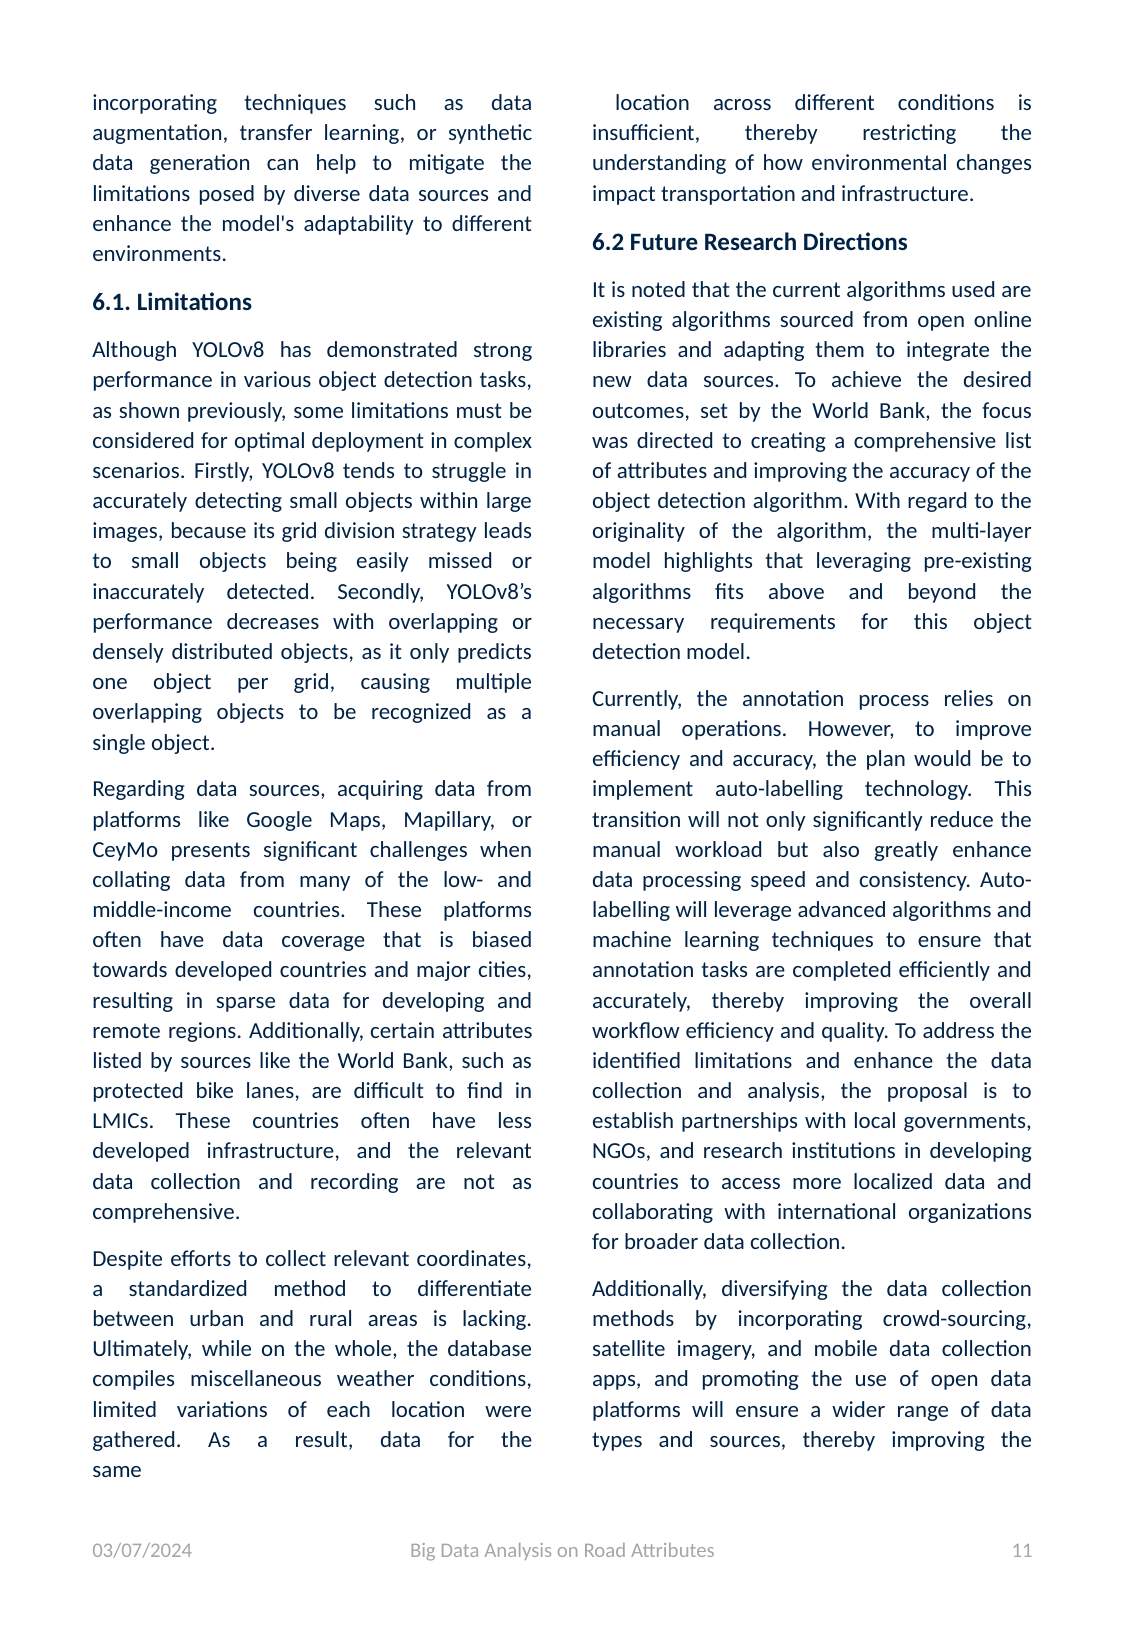

incorporating techniques such as data augmentation, transfer learning, or synthetic data generation can help to mitigate the limitations posed by diverse data sources and enhance the model's adaptability to different environments.
6.1. Limitations
Although YOLOv8 has demonstrated strong performance in various object detection tasks, as shown previously, some limitations must be considered for optimal deployment in complex scenarios. Firstly, YOLOv8 tends to struggle in accurately detecting small objects within large images, because its grid division strategy leads to small objects being easily missed or inaccurately detected. Secondly, YOLOv8’s performance decreases with overlapping or densely distributed objects, as it only predicts one object per grid, causing multiple overlapping objects to be recognized as a single object.
Regarding data sources, acquiring data from platforms like Google Maps, Mapillary, or CeyMo presents significant challenges when collating data from many of the low- and middle-income countries. These platforms often have data coverage that is biased towards developed countries and major cities, resulting in sparse data for developing and remote regions. Additionally, certain attributes listed by sources like the World Bank, such as protected bike lanes, are difficult to find in LMICs. These countries often have less developed infrastructure, and the relevant data collection and recording are not as comprehensive.
Despite efforts to collect relevant coordinates, a standardized method to differentiate between urban and rural areas is lacking. Ultimately, while on the whole, the database compiles miscellaneous weather conditions, limited variations of each location were gathered. As a result, data for the same             ;
 location across different conditions is insufficient, thereby restricting the understanding of how environmental changes impact transportation and infrastructure.
6.2 Future Research Directions
It is noted that the current algorithms used are existing algorithms sourced from open online libraries and adapting them to integrate the new data sources. To achieve the desired outcomes, set by the World Bank, the focus was directed to creating a comprehensive list of attributes and improving the accuracy of the object detection algorithm. With regard to the originality of the algorithm, the multi-layer model highlights that leveraging pre-existing algorithms fits above and beyond the necessary requirements for this object detection model.
Currently, the annotation process relies on manual operations. However, to improve efficiency and accuracy, the plan would be to implement auto-labelling technology. This transition will not only significantly reduce the manual workload but also greatly enhance data processing speed and consistency. Auto-labelling will leverage advanced algorithms and machine learning techniques to ensure that annotation tasks are completed efficiently and accurately, thereby improving the overall workflow efficiency and quality. To address the identified limitations and enhance the data collection and analysis, the proposal is to establish partnerships with local governments, NGOs, and research institutions in developing countries to access more localized data and collaborating with international organizations for broader data collection.
Additionally, diversifying the data collection methods by incorporating crowd-sourcing, satellite imagery, and mobile data collection apps, and promoting the use of open data platforms will ensure a wider range of data types and sources, thereby improving the
03/07/2024
Big Data Analysis on Road Attributes
11